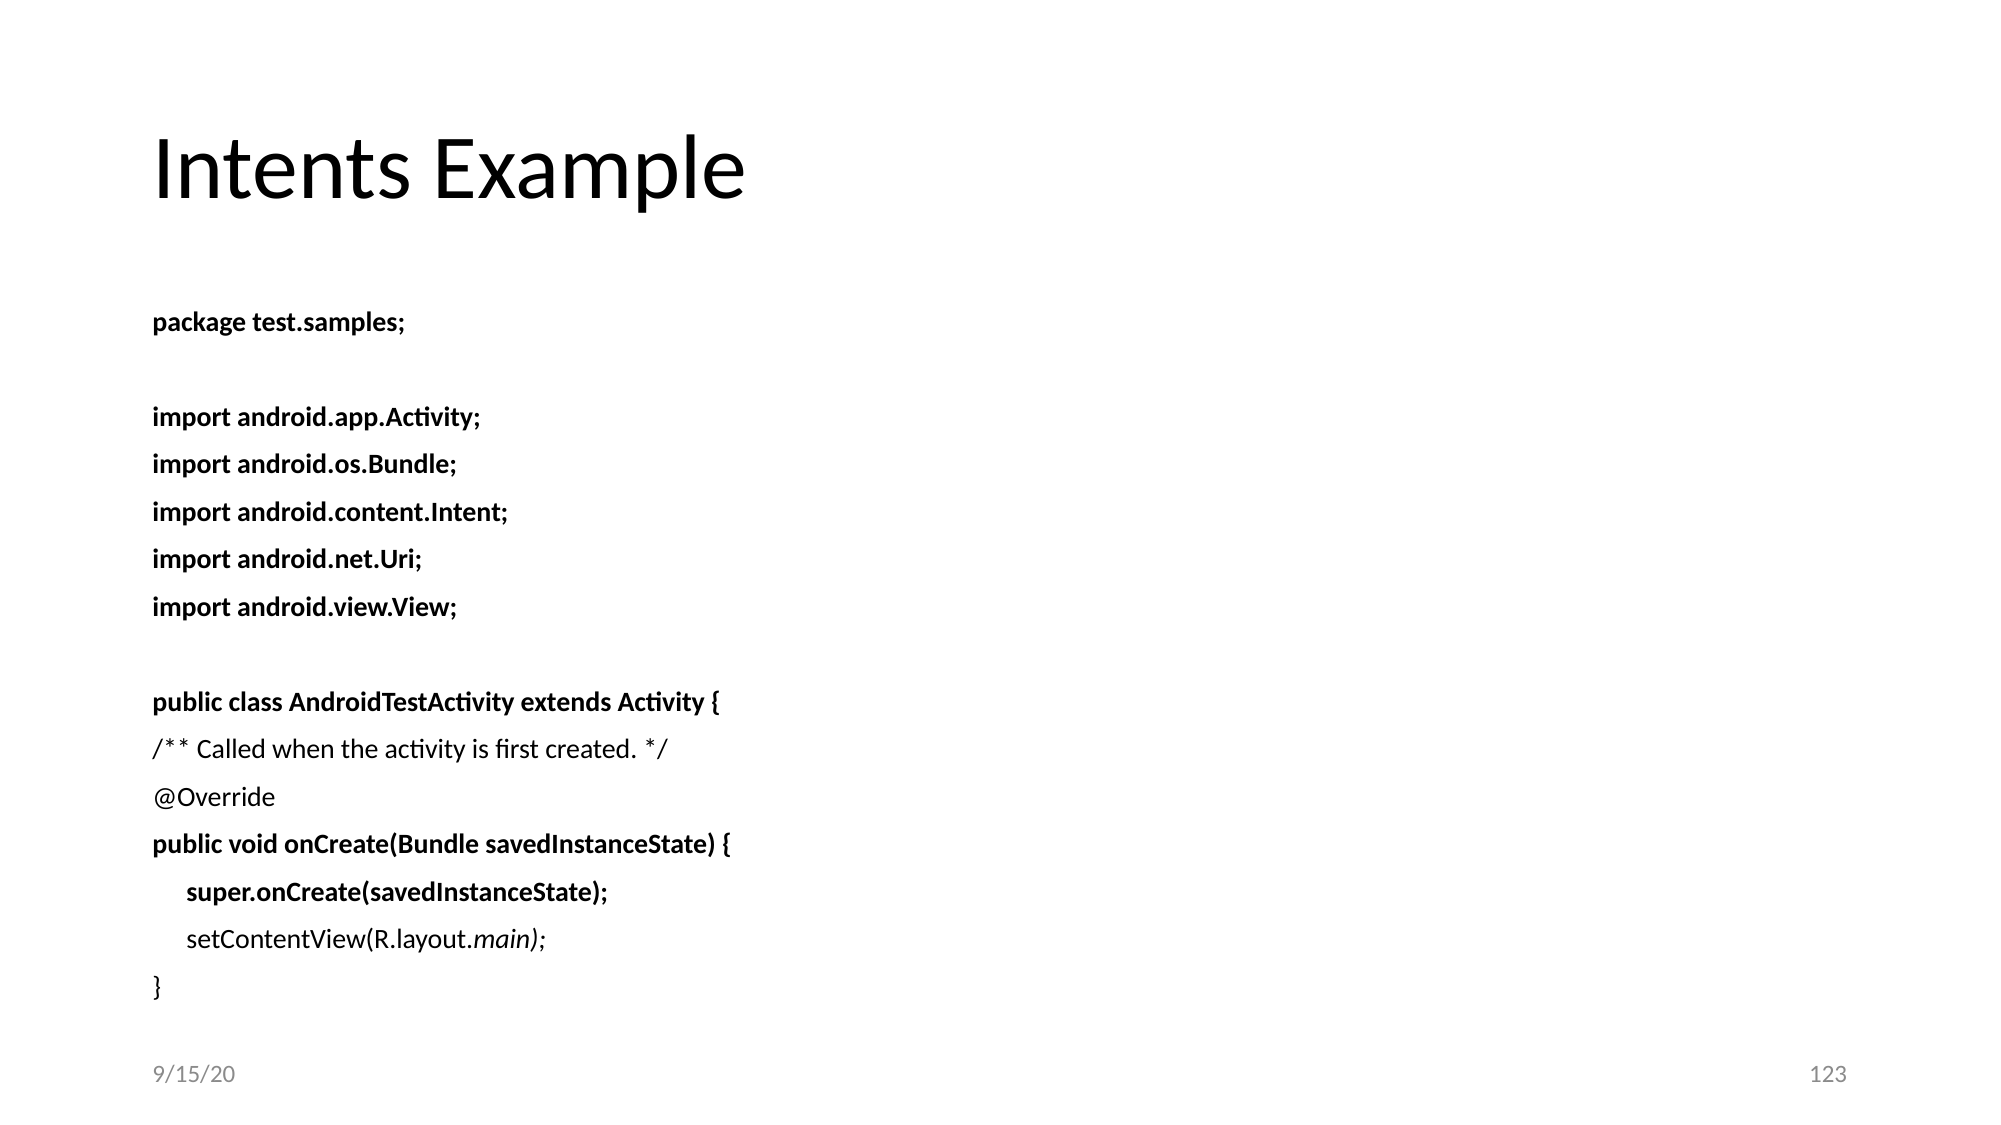

# Intents Example
package test.samples;

import android.app.Activity;
import android.os.Bundle;
import android.content.Intent;
import android.net.Uri;
import android.view.View;

public class AndroidTestActivity extends Activity {
/** Called when the activity is first created. */
@Override
public void onCreate(Bundle savedInstanceState) {
	super.onCreate(savedInstanceState);
	setContentView(R.layout.main);
}

9/15/20
123